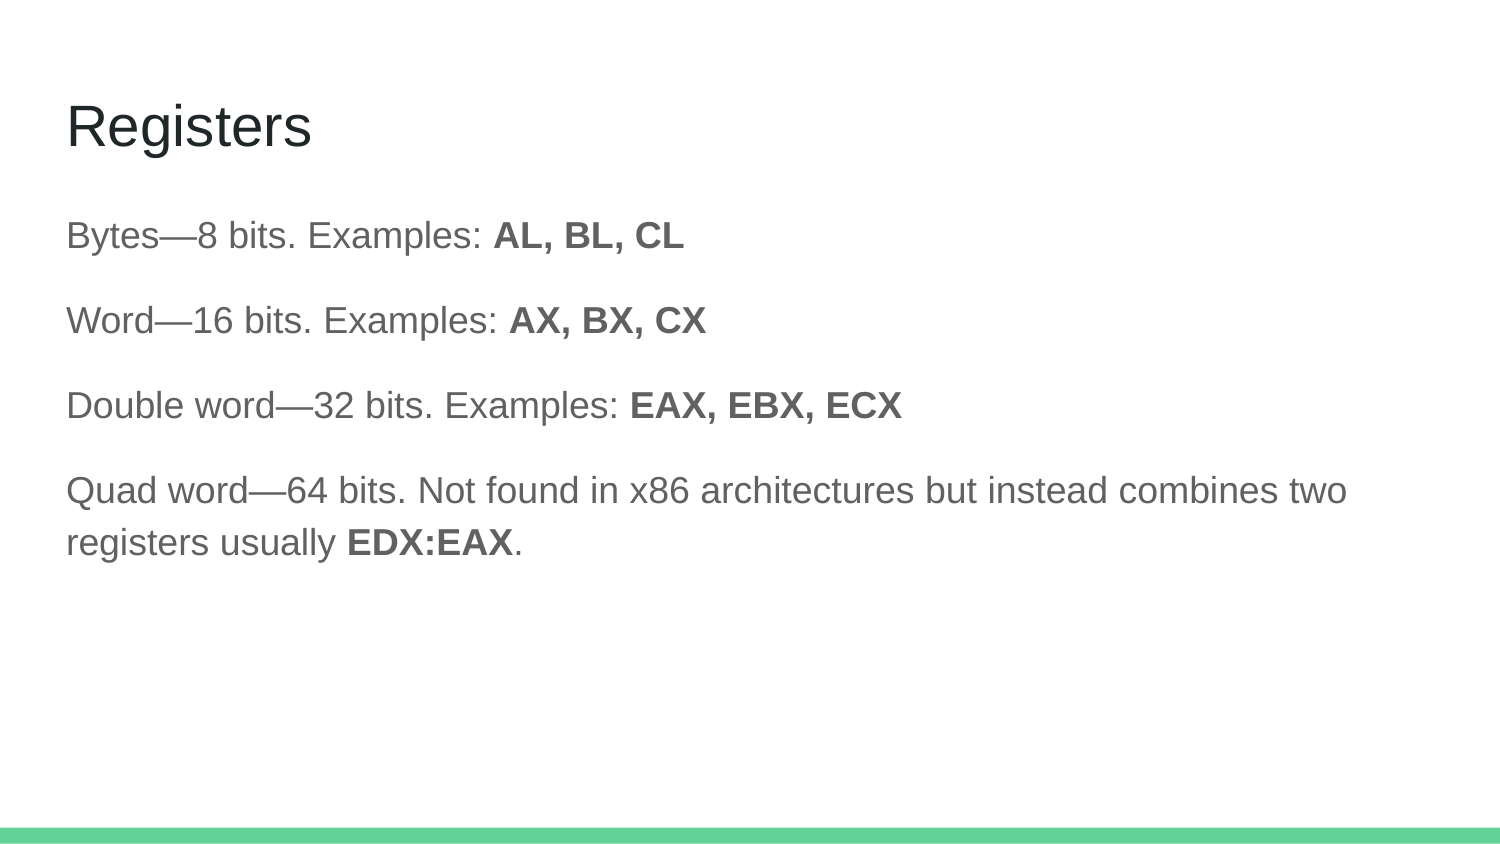

# Registers
Bytes—8 bits. Examples: AL, BL, CL
Word—16 bits. Examples: AX, BX, CX
Double word—32 bits. Examples: EAX, EBX, ECX
Quad word—64 bits. Not found in x86 architectures but instead combines two registers usually EDX:EAX.